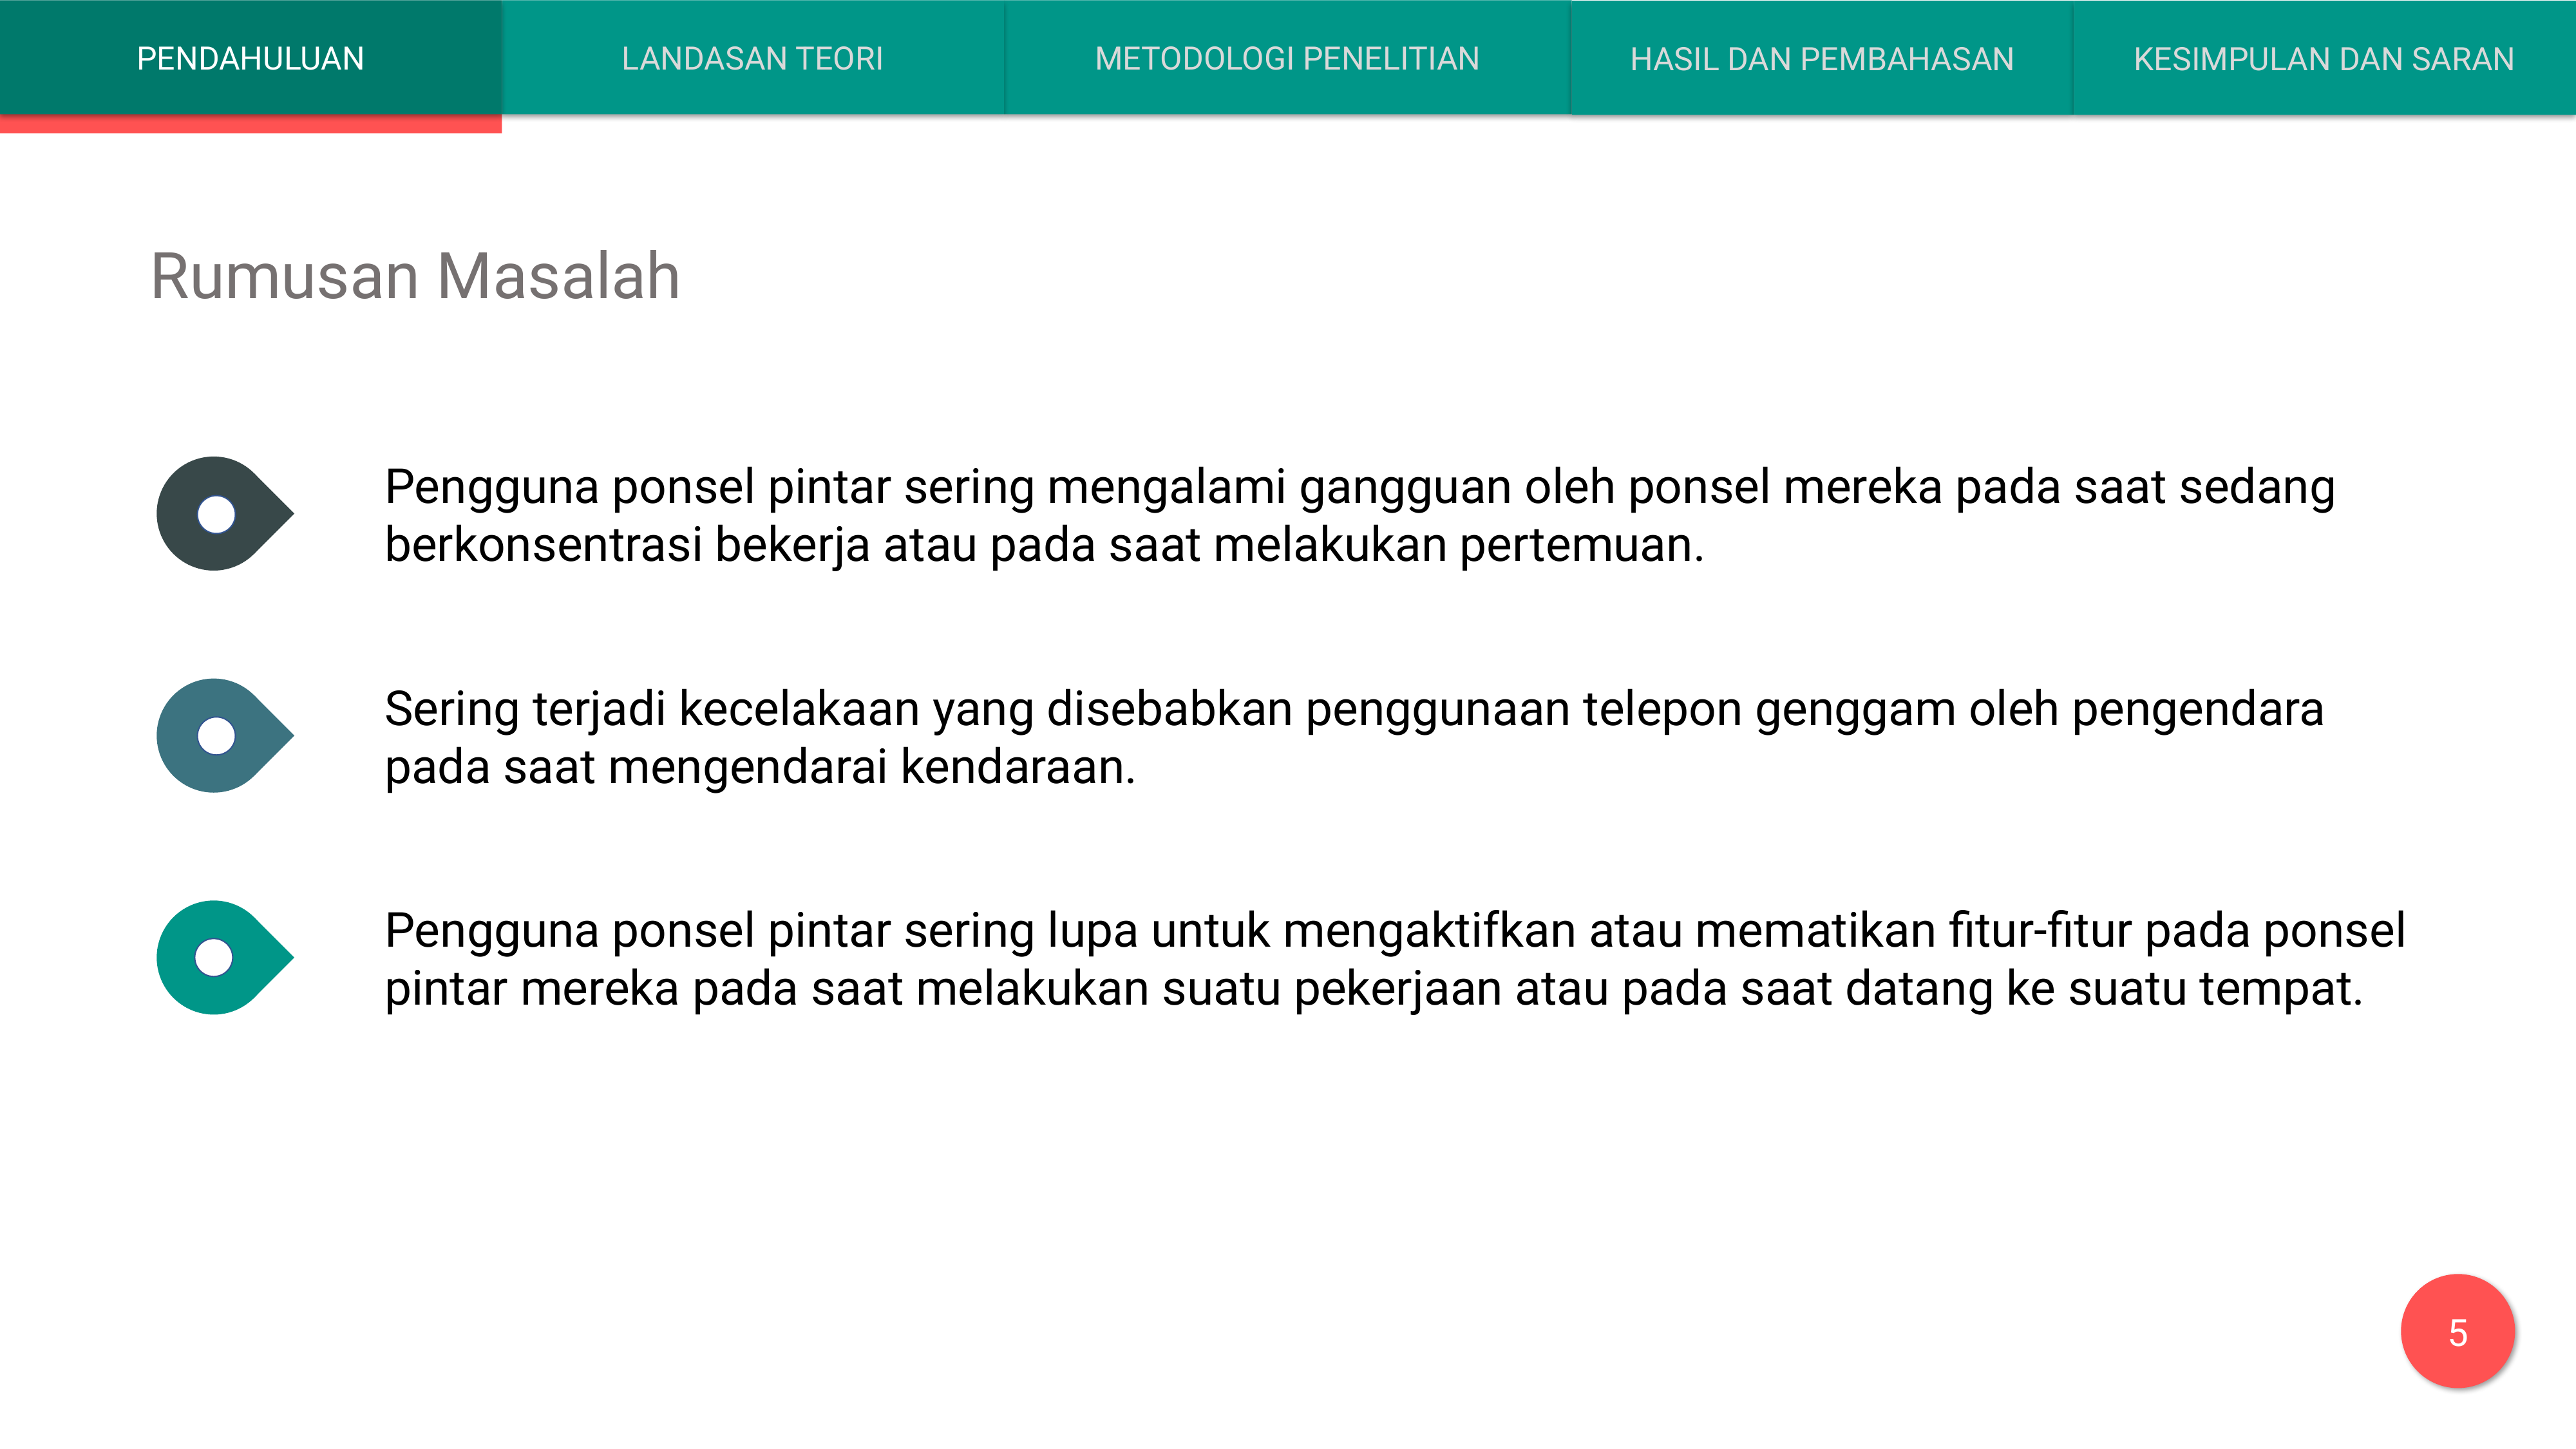

PENDAHULUAN
LANDASAN TEORI
METODOLOGI PENELITIAN

HASIL DAN PEMBAHASAN
KESIMPULAN DAN SARAN
Rumusan Masalah
Pengguna ponsel pintar sering mengalami gangguan oleh ponsel mereka pada saat sedang berkonsentrasi bekerja atau pada saat melakukan pertemuan.

Sering terjadi kecelakaan yang disebabkan penggunaan telepon genggam oleh pengendara pada saat mengendarai kendaraan.

Pengguna ponsel pintar sering lupa untuk mengaktifkan atau mematikan fitur-fitur pada ponsel pintar mereka pada saat melakukan suatu pekerjaan atau pada saat datang ke suatu tempat.

5